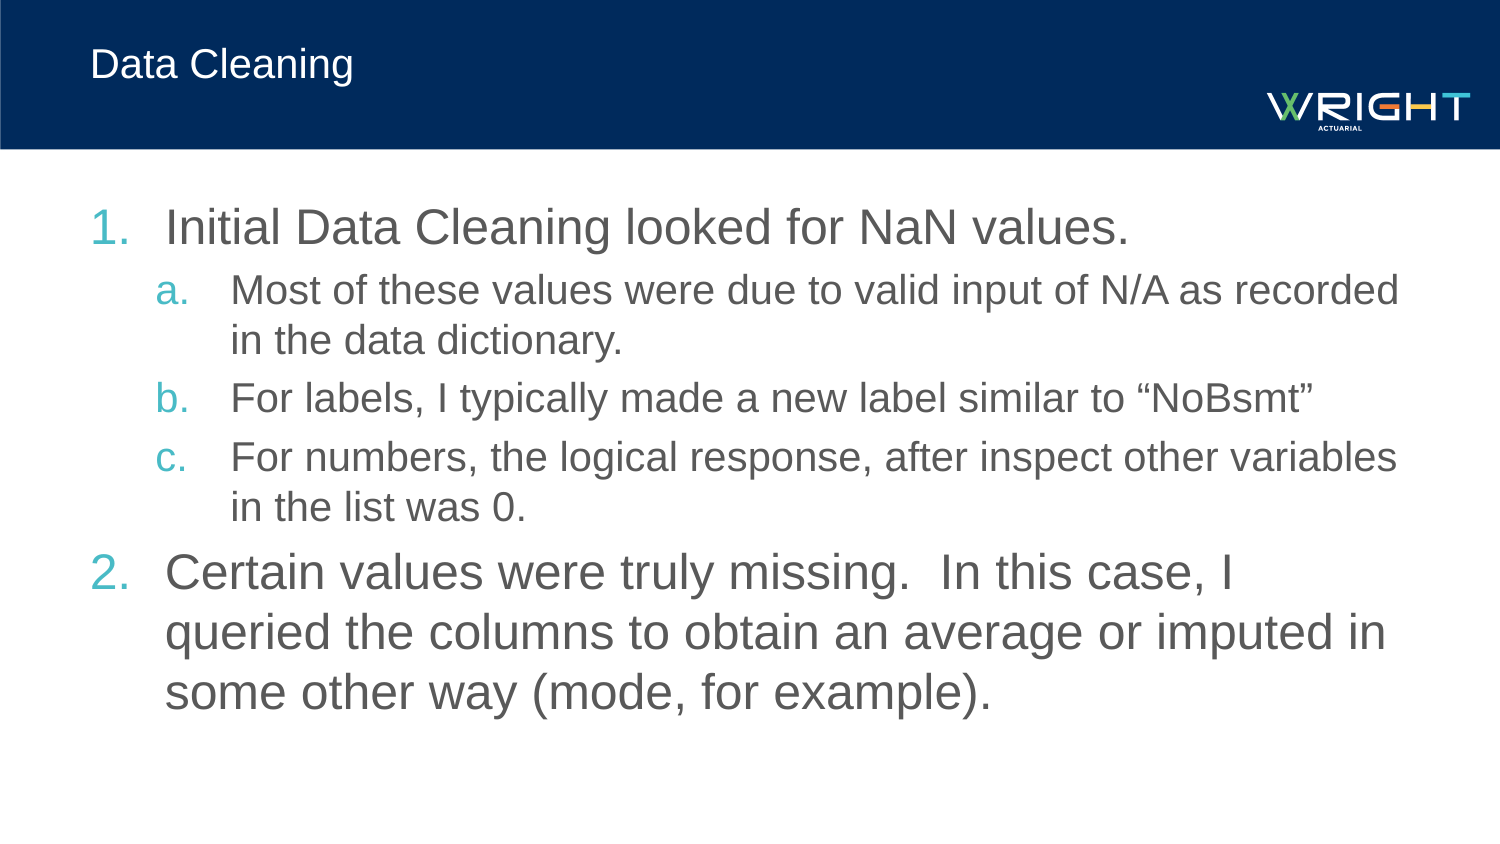

# Data Cleaning
Initial Data Cleaning looked for NaN values.
Most of these values were due to valid input of N/A as recorded in the data dictionary.
For labels, I typically made a new label similar to “NoBsmt”
For numbers, the logical response, after inspect other variables in the list was 0.
Certain values were truly missing.  In this case, I queried the columns to obtain an average or imputed in some other way (mode, for example).